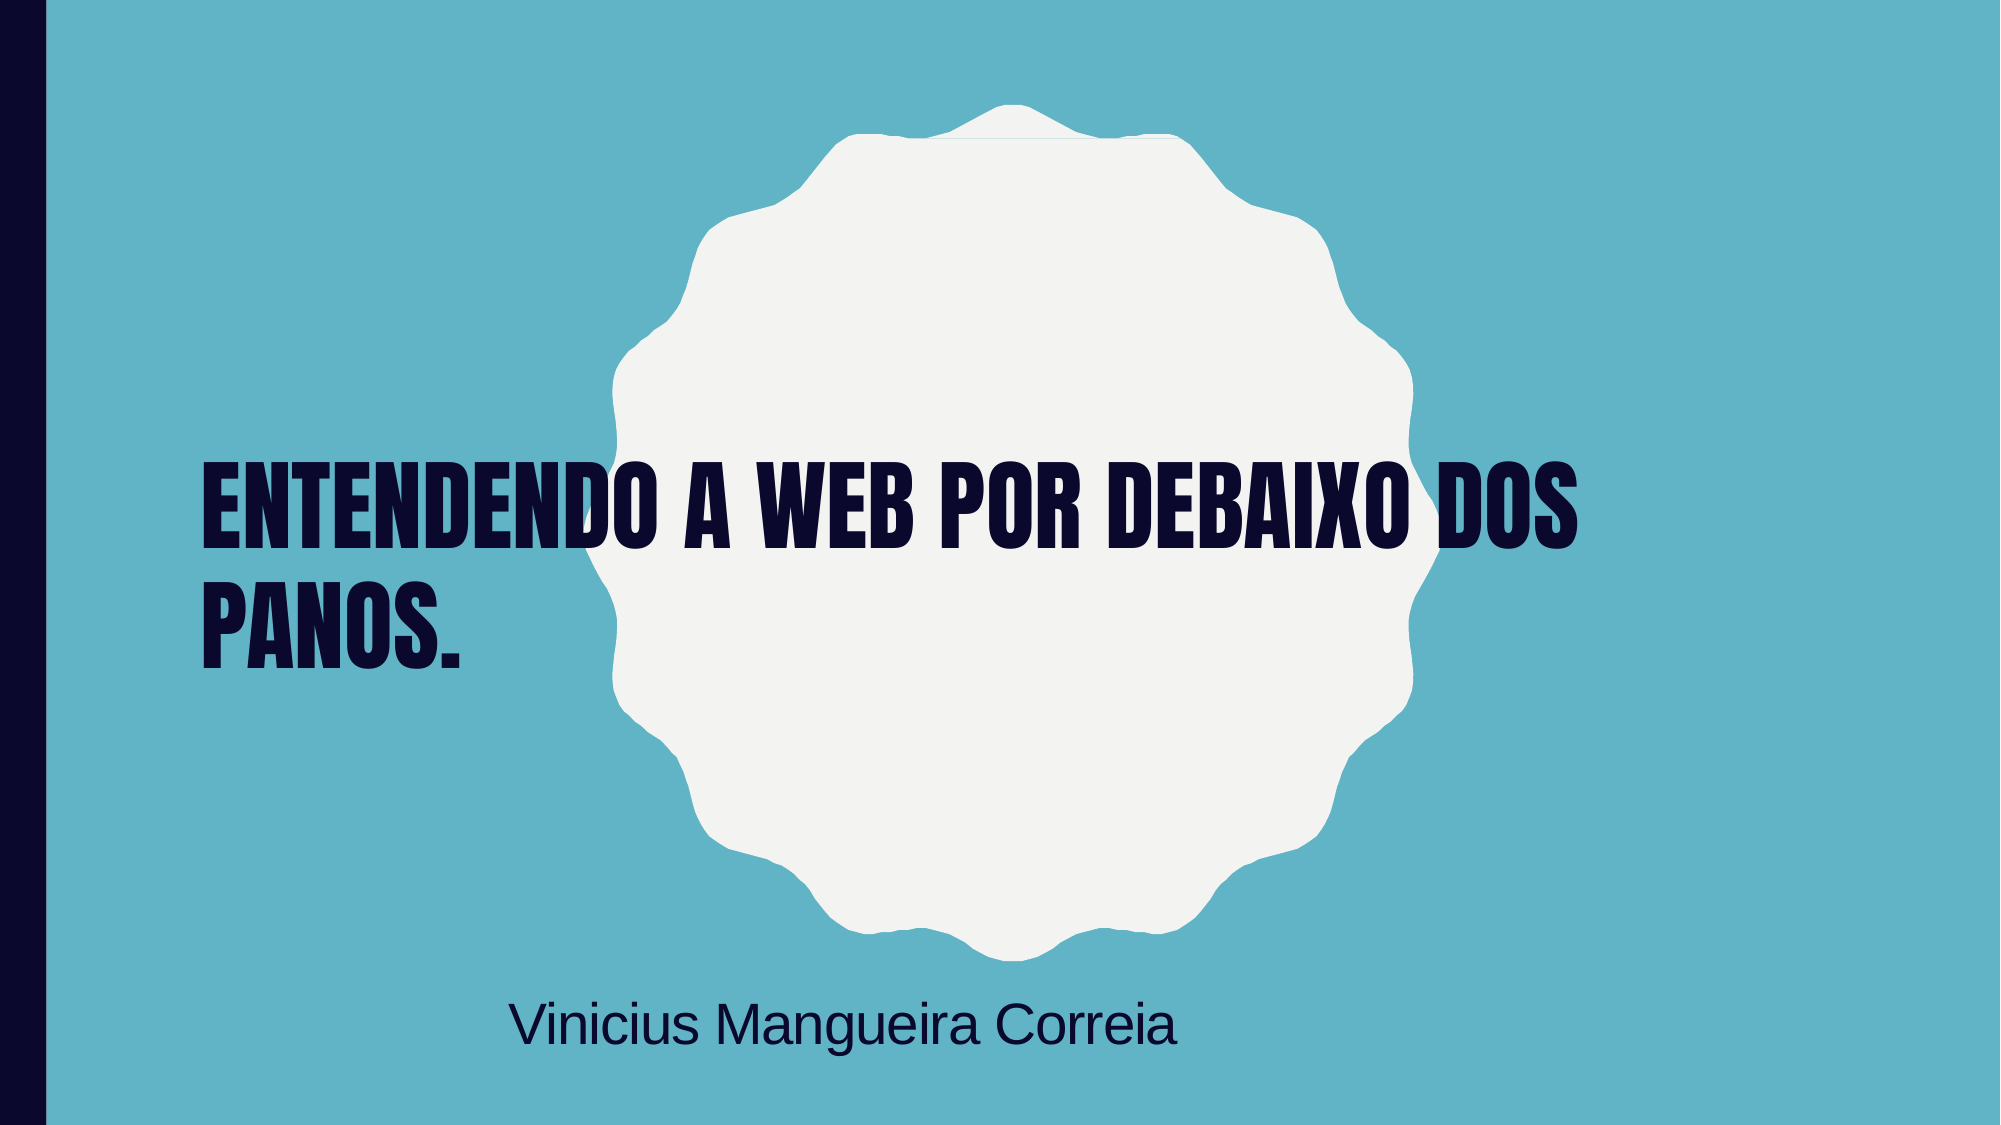

# ENTENDENDO A WEB POR DEBAIXO DOS PANOS.
Vinicius Mangueira Correia